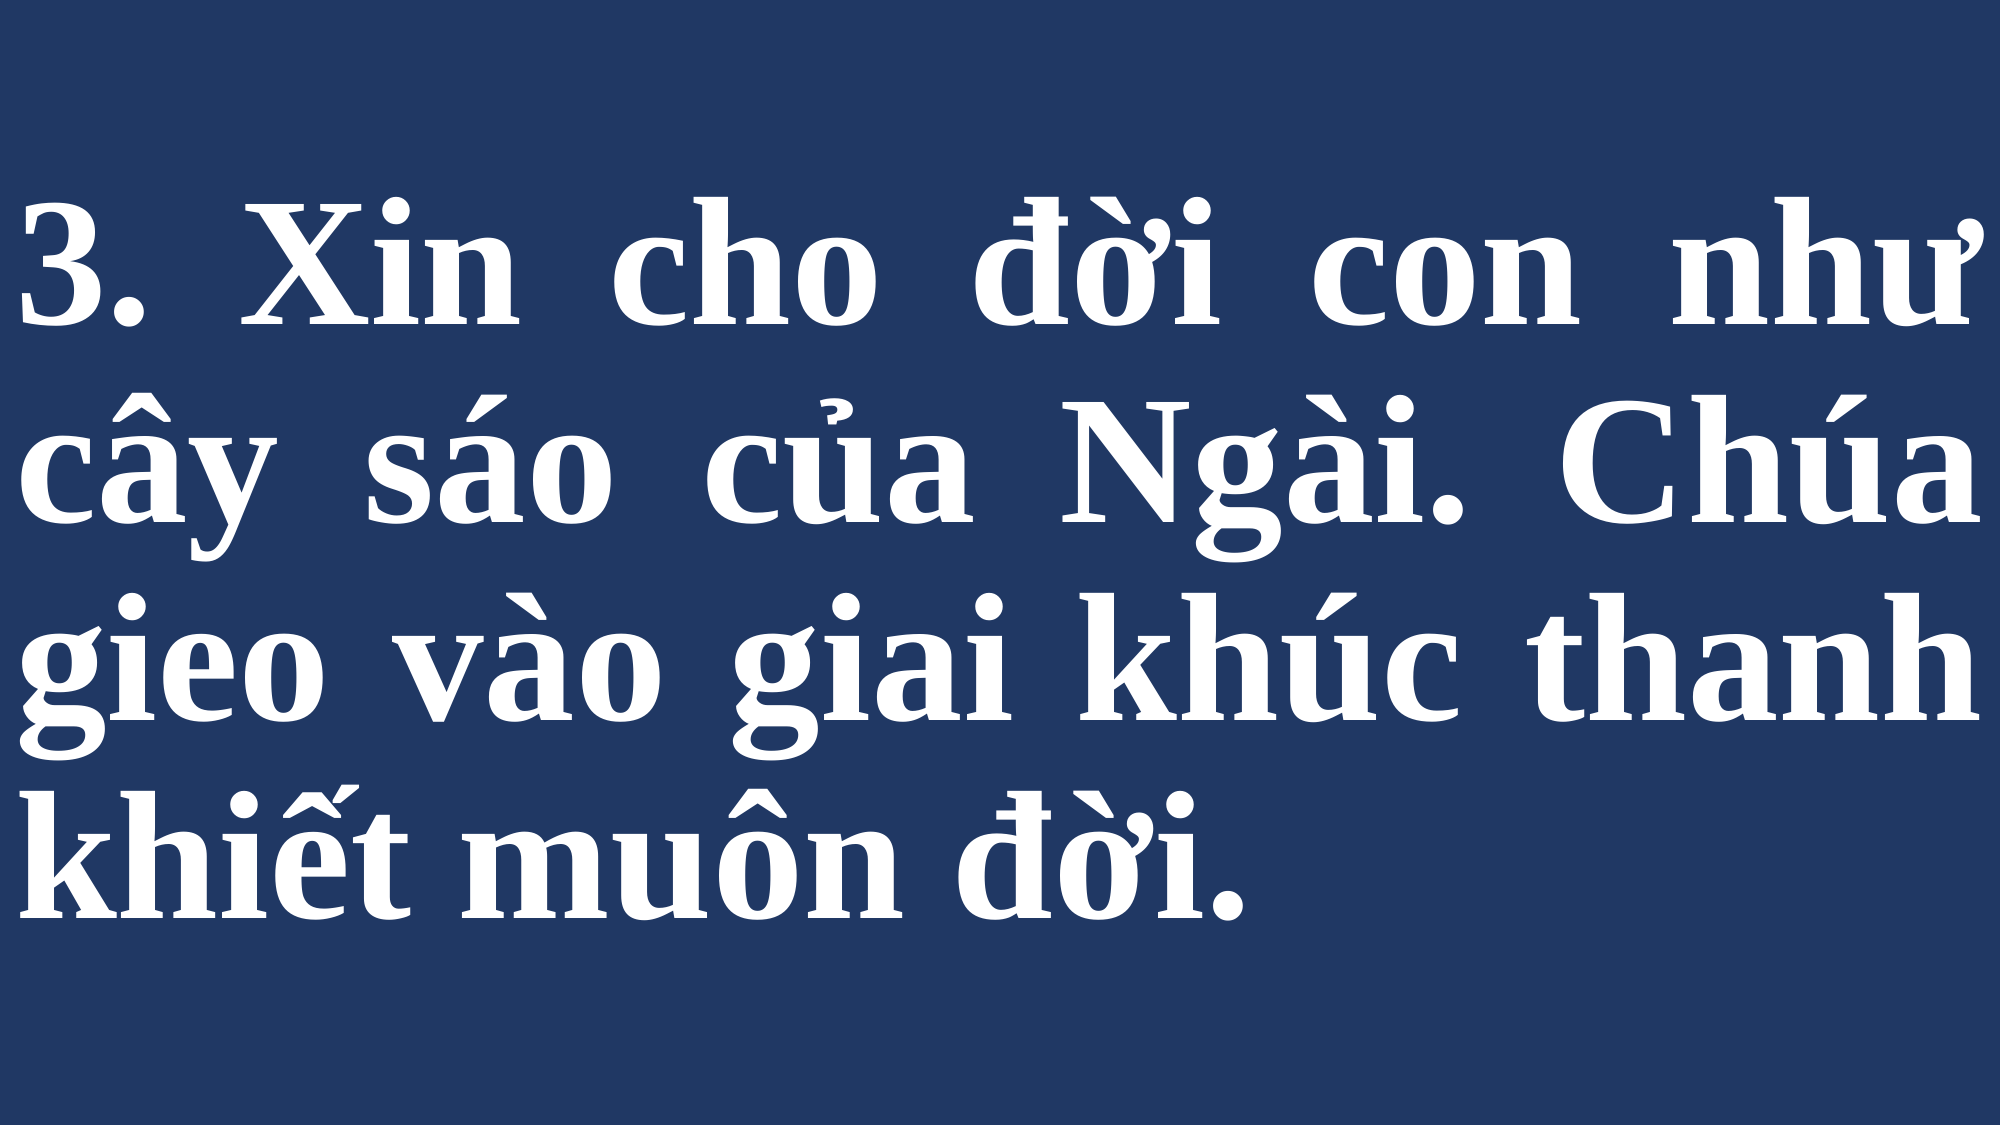

# 3. Xin cho đời con như cây sáo của Ngài. Chúa gieo vào giai khúc thanh khiết muôn đời.